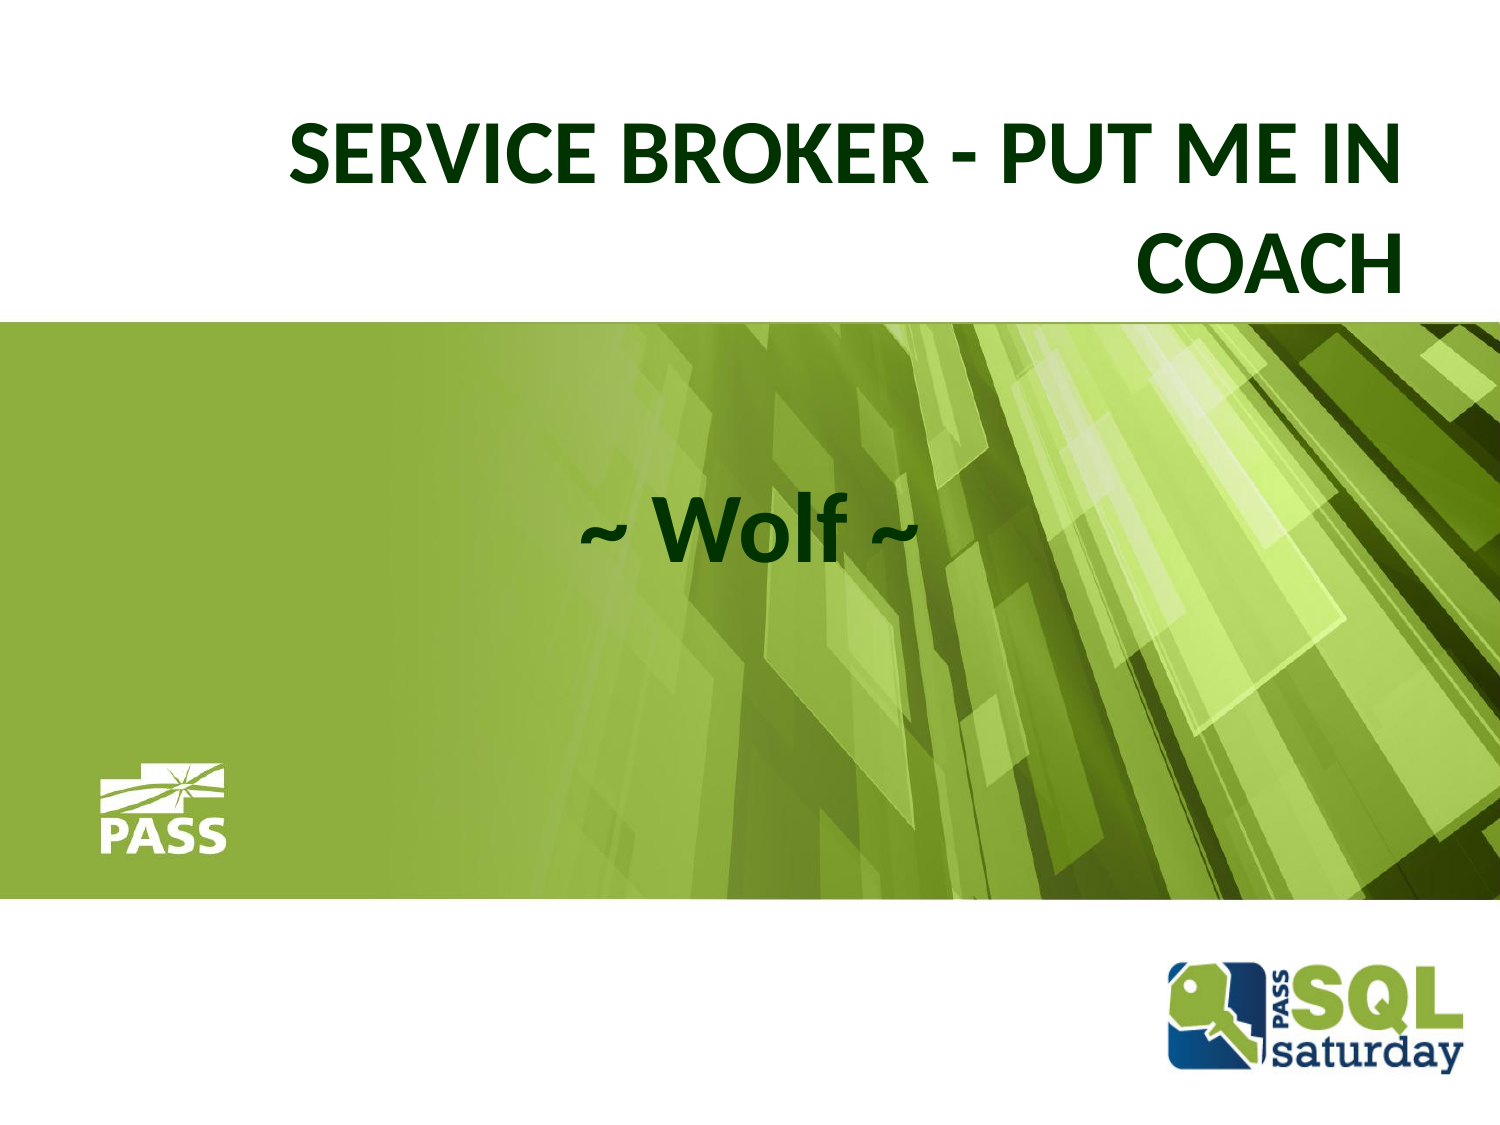

# Service Broker - Put Me In Coach
~ Wolf ~